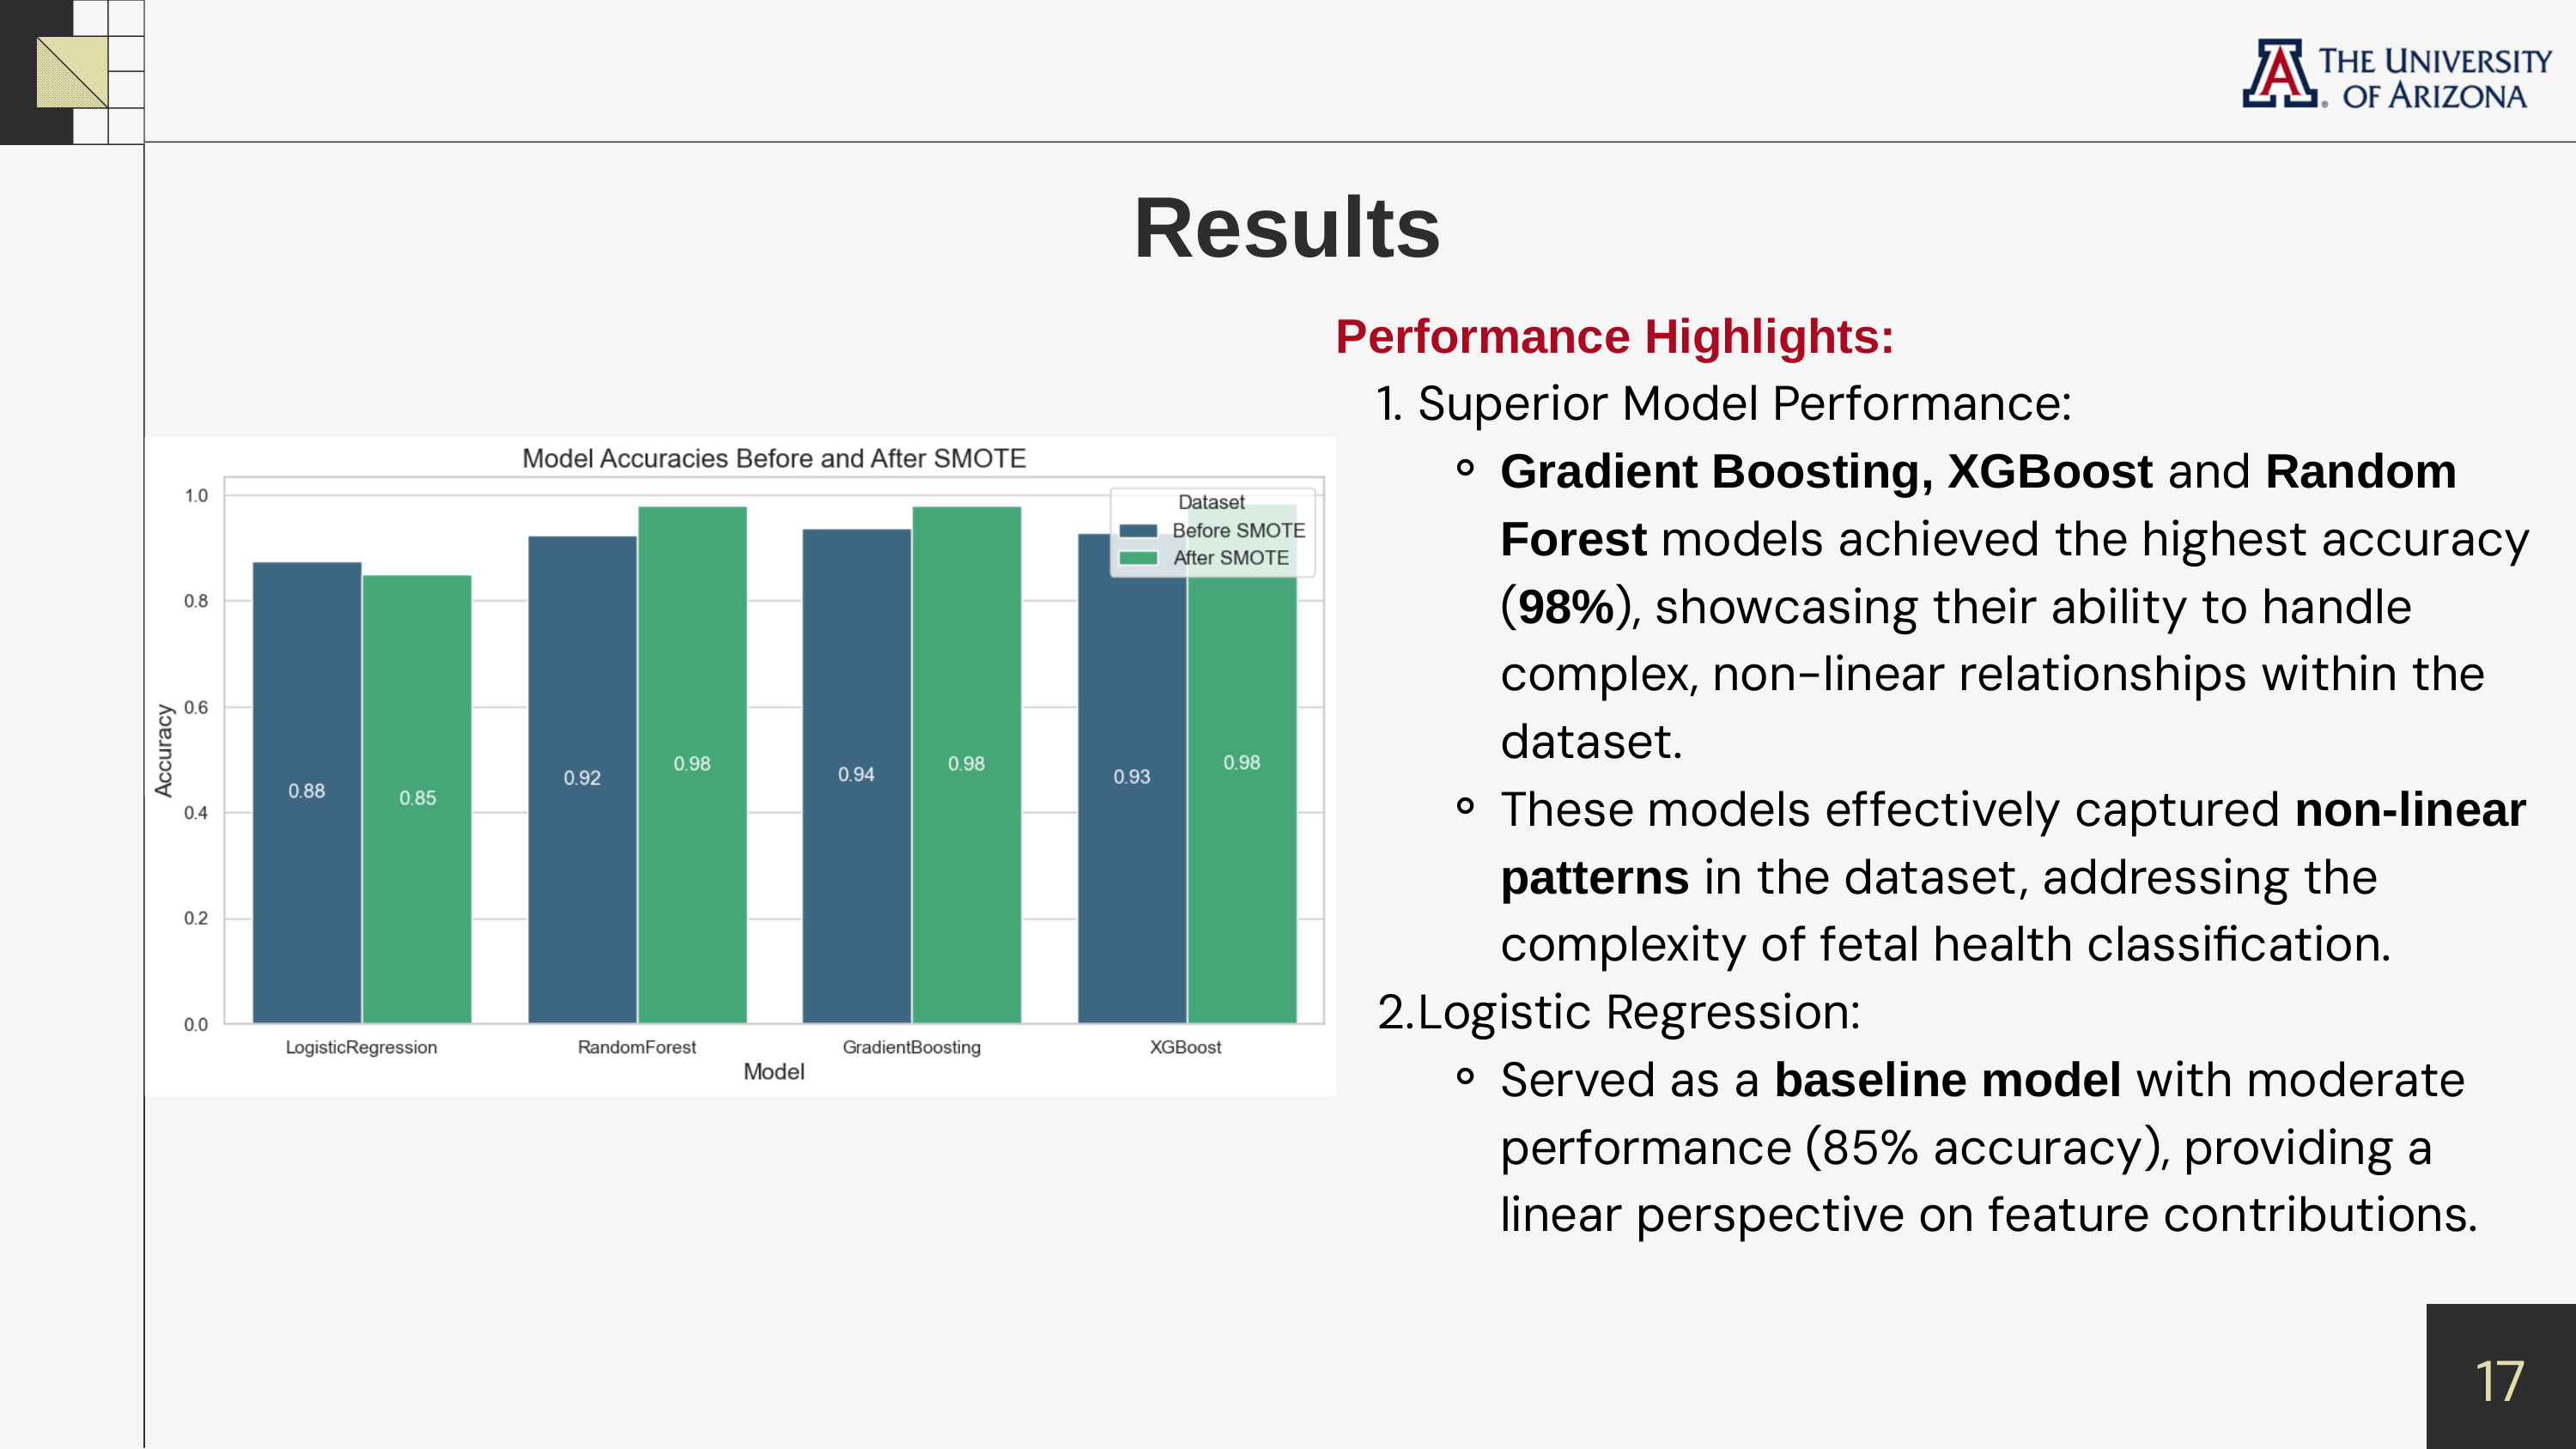

Results
Performance Highlights:
Superior Model Performance:
Gradient Boosting, XGBoost and Random Forest models achieved the highest accuracy (98%), showcasing their ability to handle complex, non-linear relationships within the dataset.
These models effectively captured non-linear patterns in the dataset, addressing the complexity of fetal health classification.
Logistic Regression:
Served as a baseline model with moderate performance (85% accuracy), providing a linear perspective on feature contributions.

17